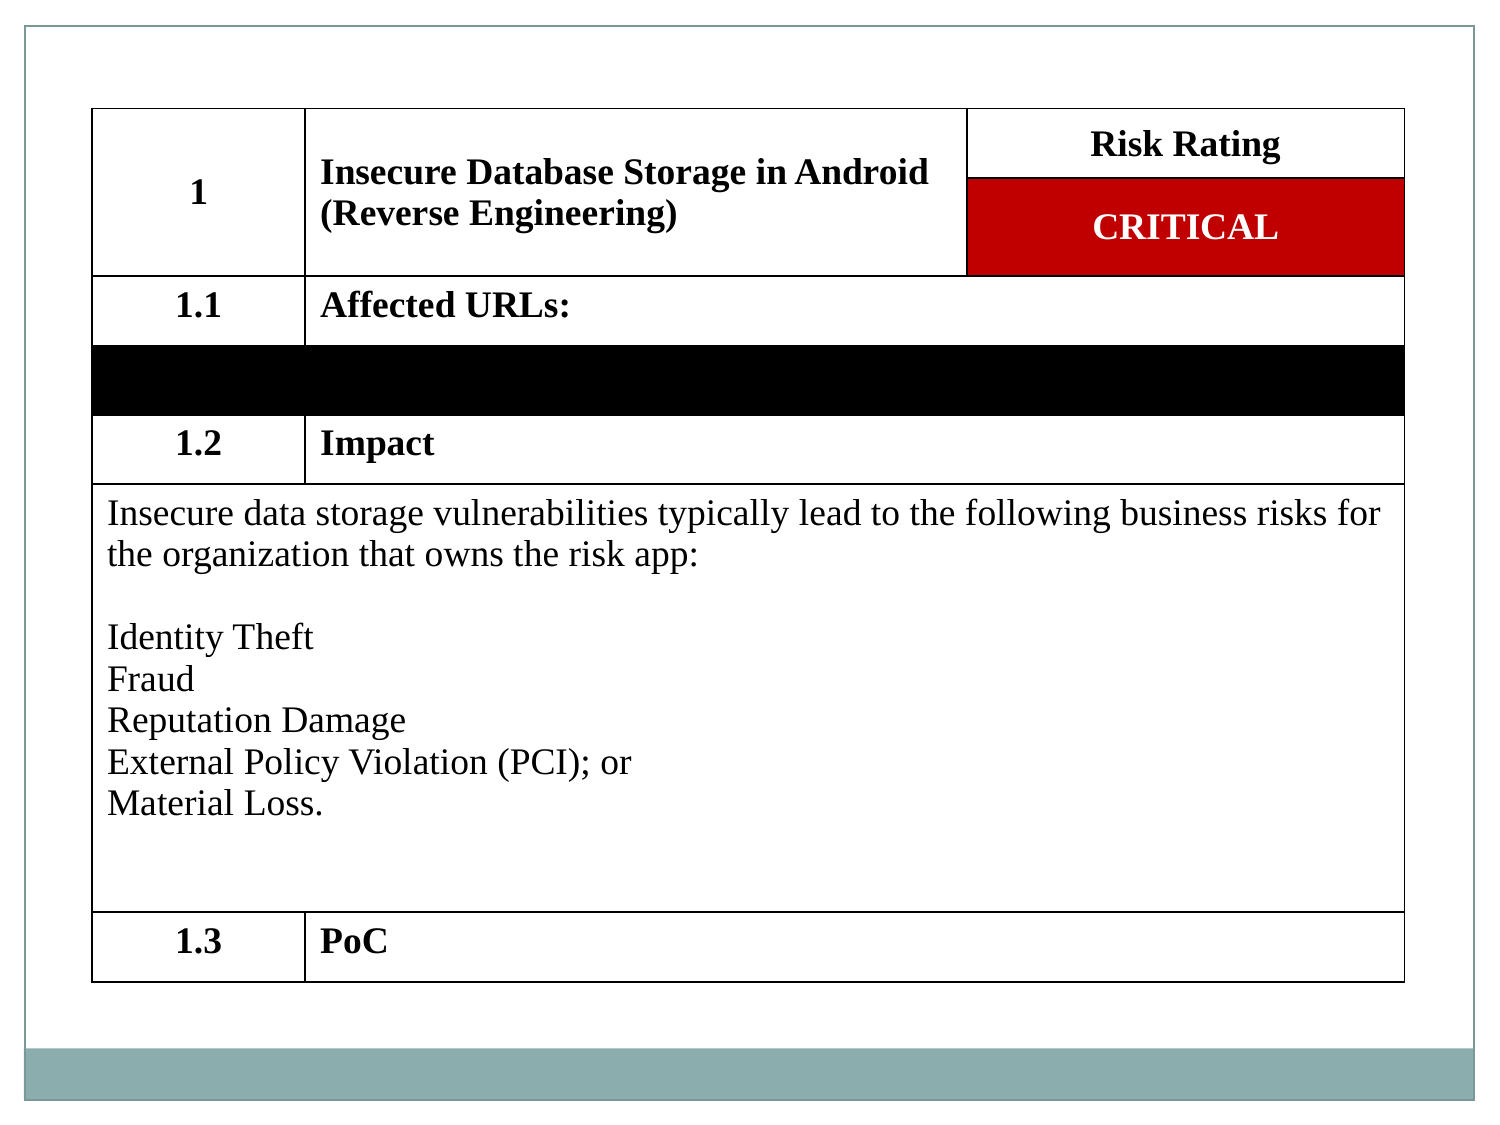

| 1 | Insecure Database Storage in Android (Reverse Engineering) | Risk Rating |
| --- | --- | --- |
|  |  | CRITICAL |
| 1.1 | Affected URLs: |  |
|  |  |  |
| 1.2 | Impact |  |
| Insecure data storage vulnerabilities typically lead to the following business risks for the organization that owns the risk app: Identity Theft Fraud Reputation Damage External Policy Violation (PCI); or Material Loss. |  |  |
| 1.3 | PoC |  |